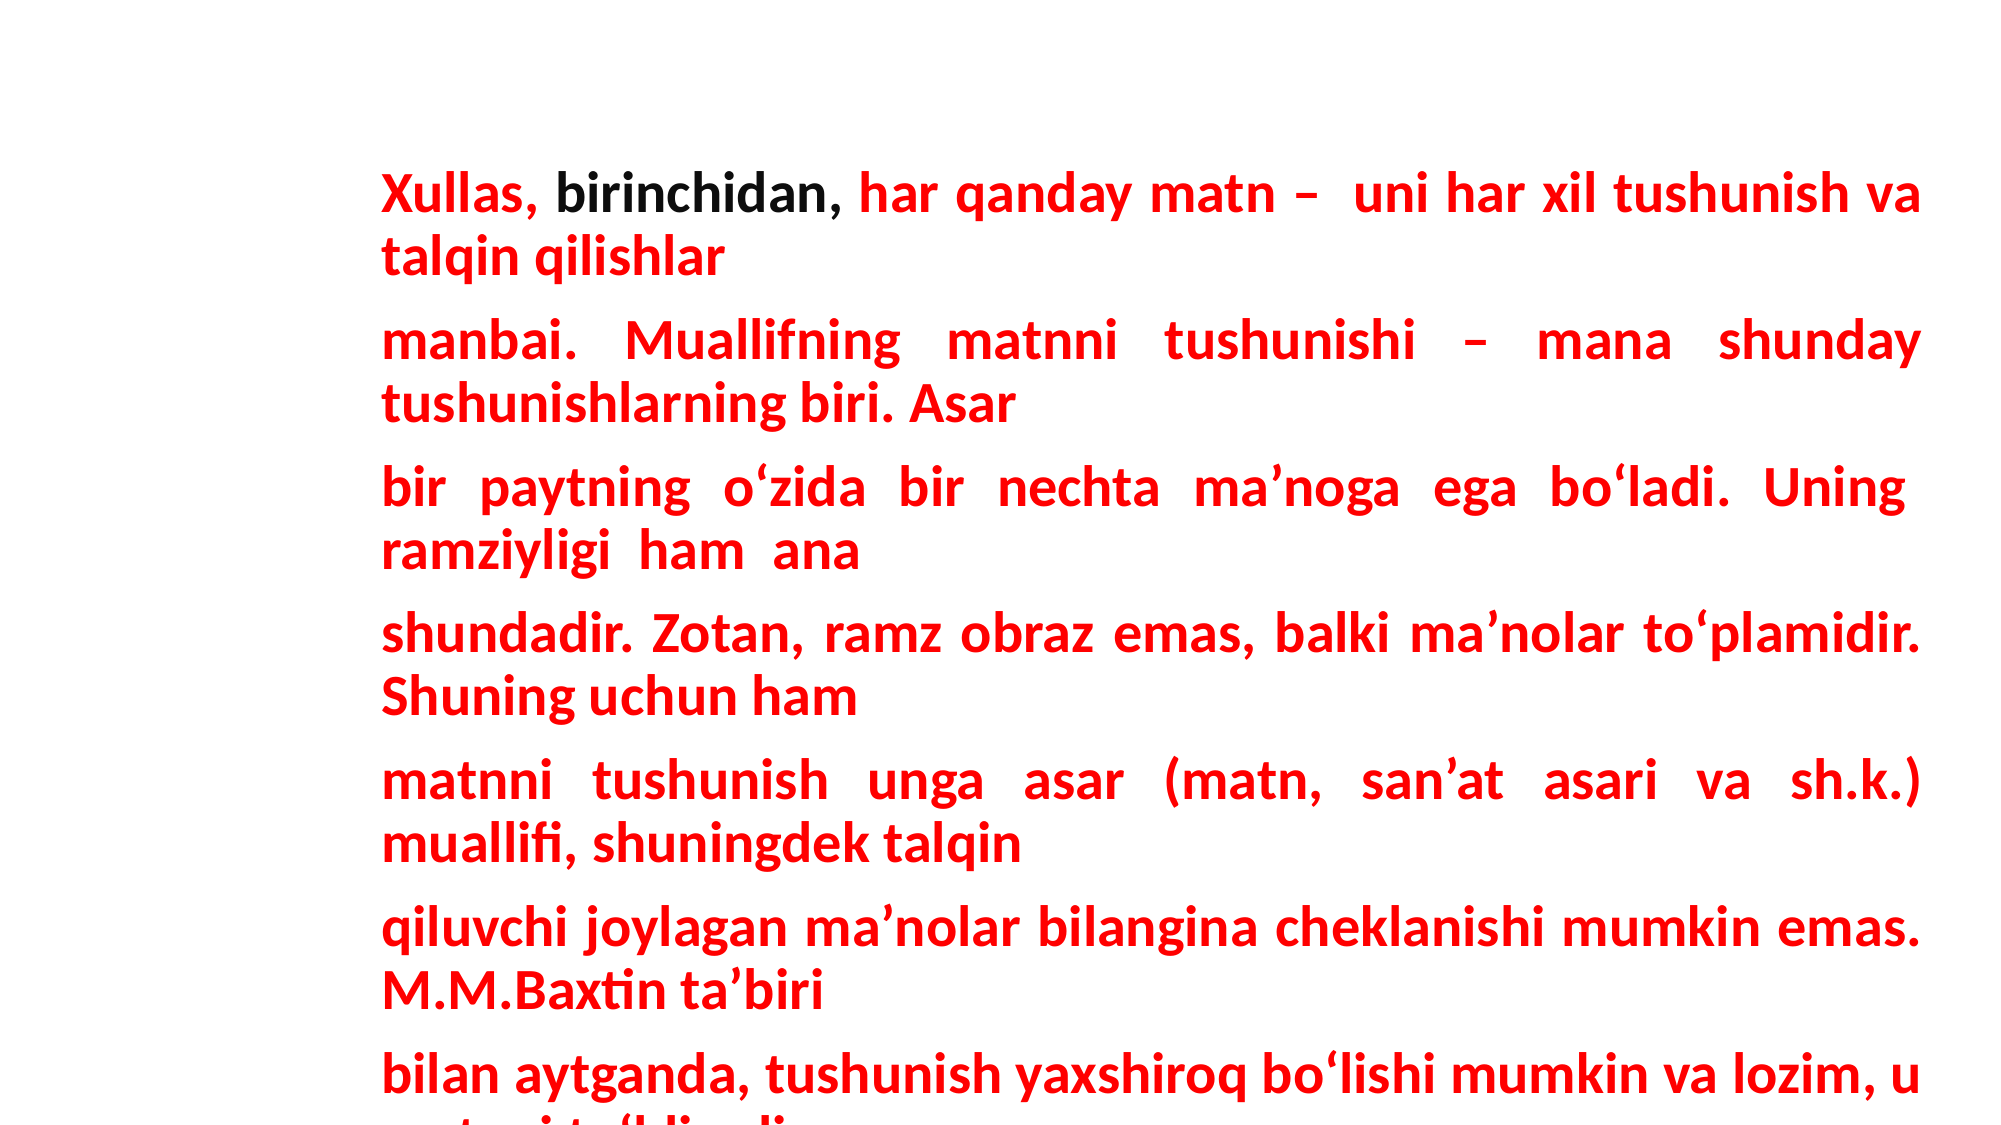

Xullas, birinchidan, har qanday matn –  uni har xil tushunish va talqin qilishlar
manbai. Muallifning matnni tushunishi – mana shunday tushunishlarning biri. Asar
bir  paytning  o‘zida  bir  nechta  ma’noga  ega  bo‘ladi.  Uning  ramziyligi  ham  ana
shundadir. Zotan, ramz obraz emas, balki ma’nolar to‘plamidir. Shuning uchun ham
matnni tushunish unga asar (matn, san’at asari va sh.k.) muallifi, shuningdek talqin
qiluvchi joylagan ma’nolar bilangina cheklanishi mumkin emas. M.M.Baxtin ta’biri
bilan aytganda, tushunish yaxshiroq bo‘lishi mumkin va lozim, u matnni to‘ldiradi,
faol  ijodiy  xususiyat  kasb  etadi.  Ammo  matnni  tushunish  uni  talqin  qilishning
muayyan tarixiy sharoitlariga bog‘liqligi uni sof psixologik va sub’ektiv jarayonga
aylantirmaydi.
Ikkinchidan,  serma’nolilik  birdan  va  darhol  namoyon  bo‘lmaydi,  chunki
ma’nolar yashirin, potensial mavjud bo‘lishi va faqat kelgusi davrlarda rivojlanish
uchun qulay sharoitlarda o‘zini namoyon etishi mumkin.